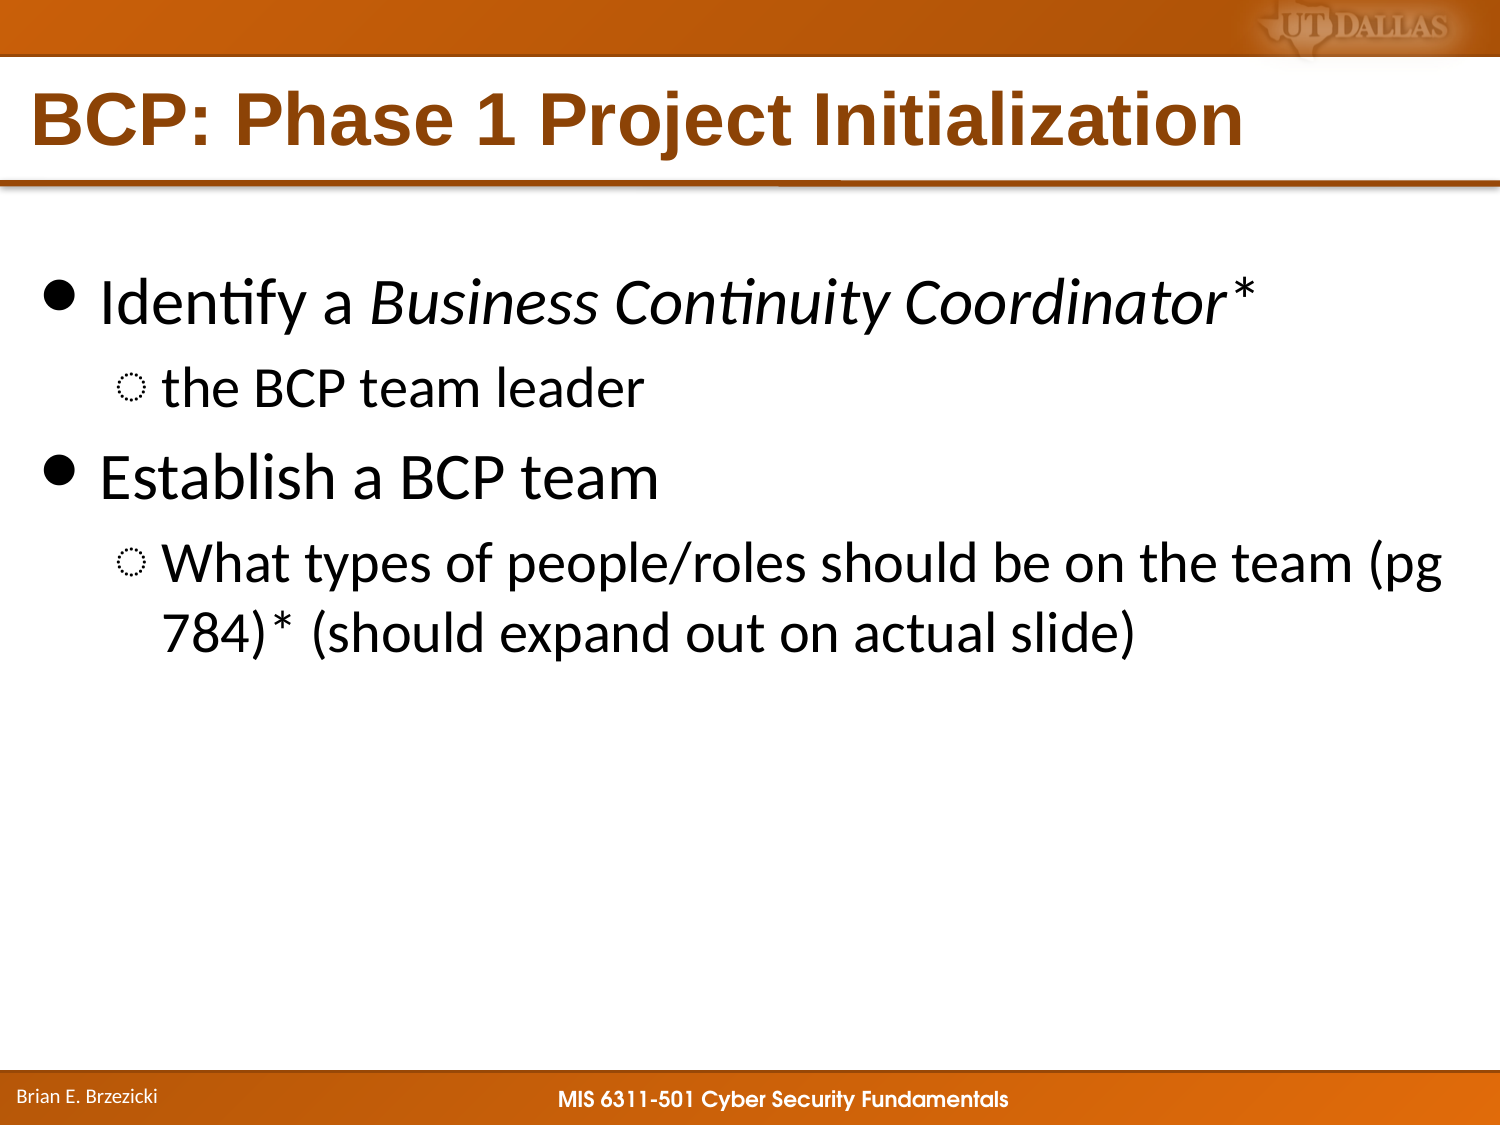

# BCP: Phase 1 Project Initialization
Identify a Business Continuity Coordinator*
the BCP team leader
Establish a BCP team
What types of people/roles should be on the team (pg 784)* (should expand out on actual slide)

Brian E. Brzezicki